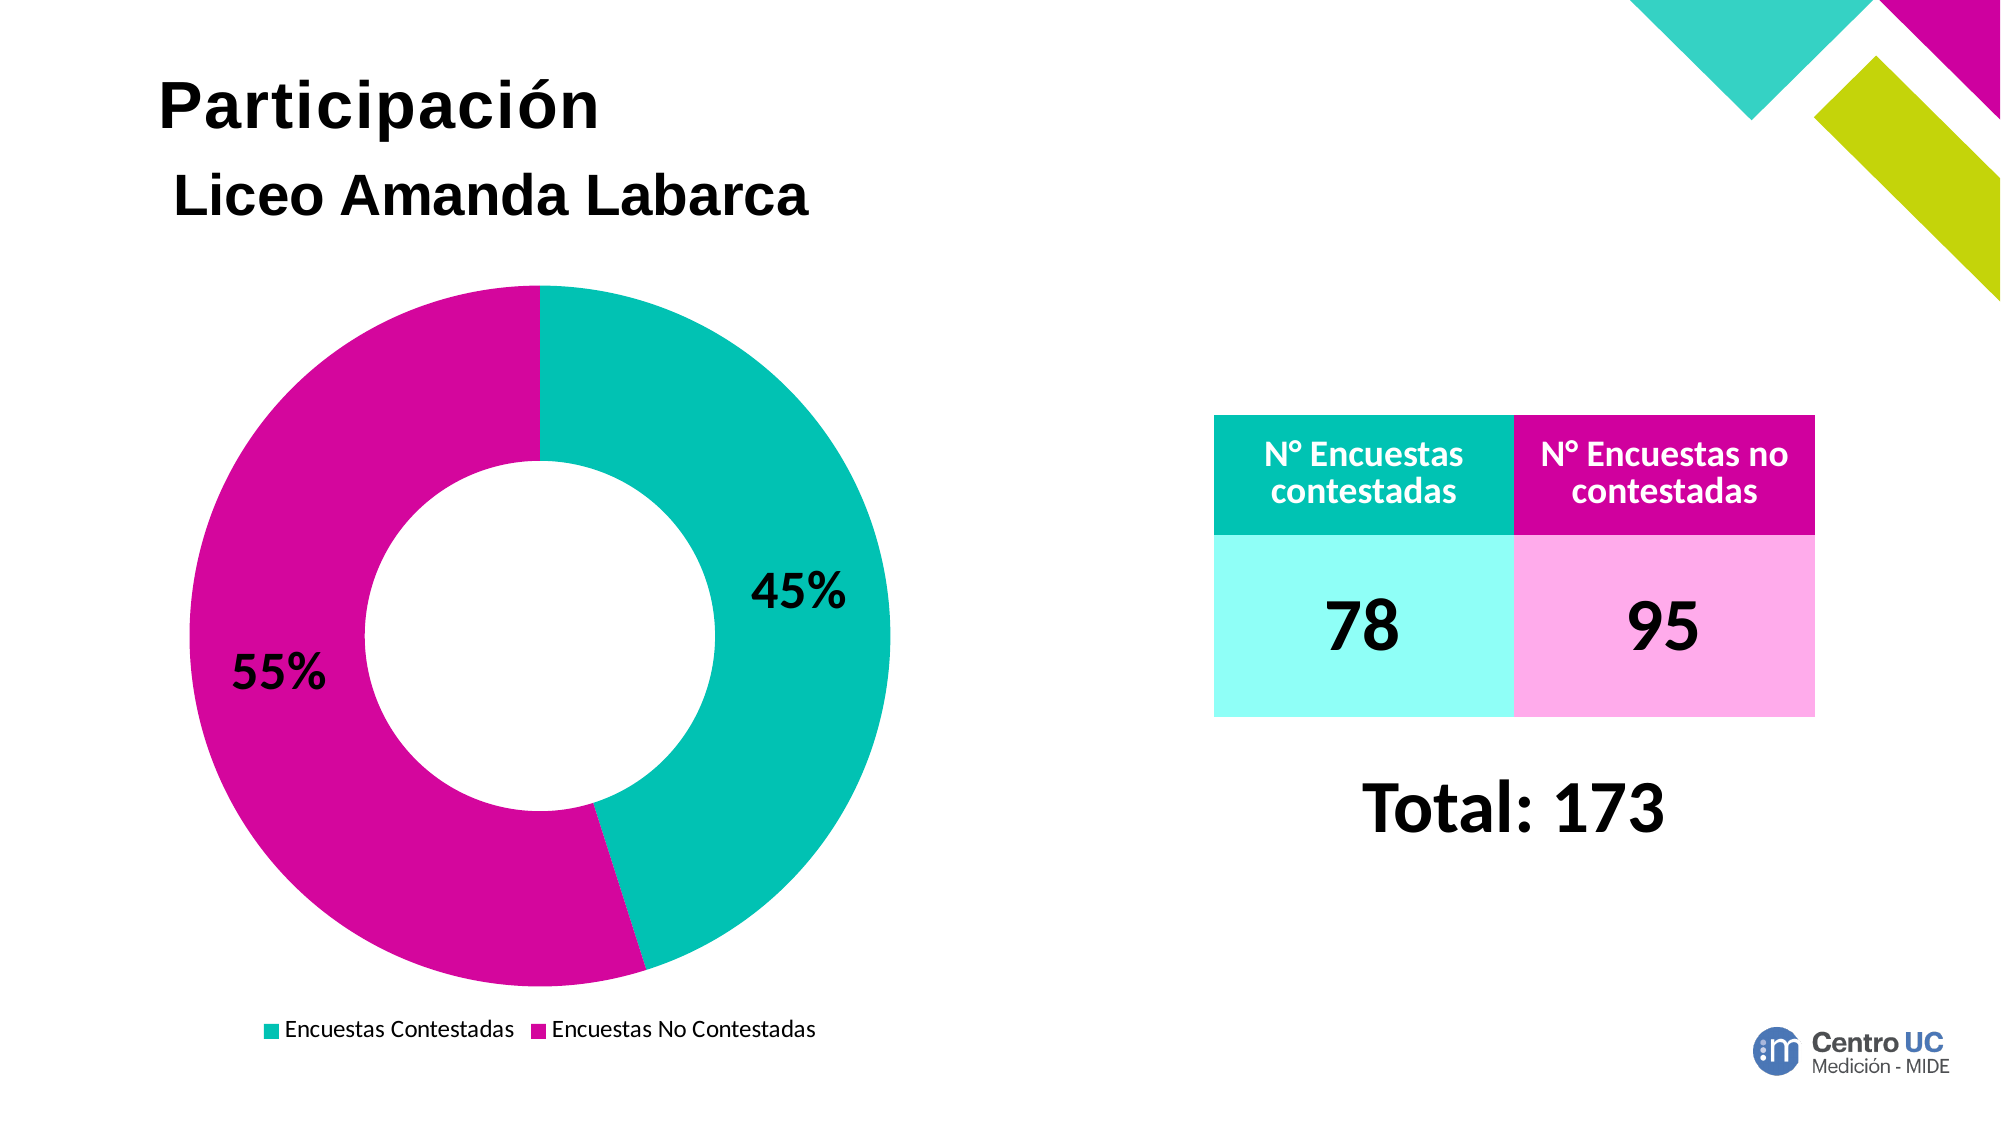

# Participación
Liceo Amanda Labarca

### Chart

| Category | Dotación |
|---|---|
| Encuestas Contestadas | 0.4508670520231214 |
| Encuestas No Contestadas | 0.5491329479768786 |
78
95
Total: 173